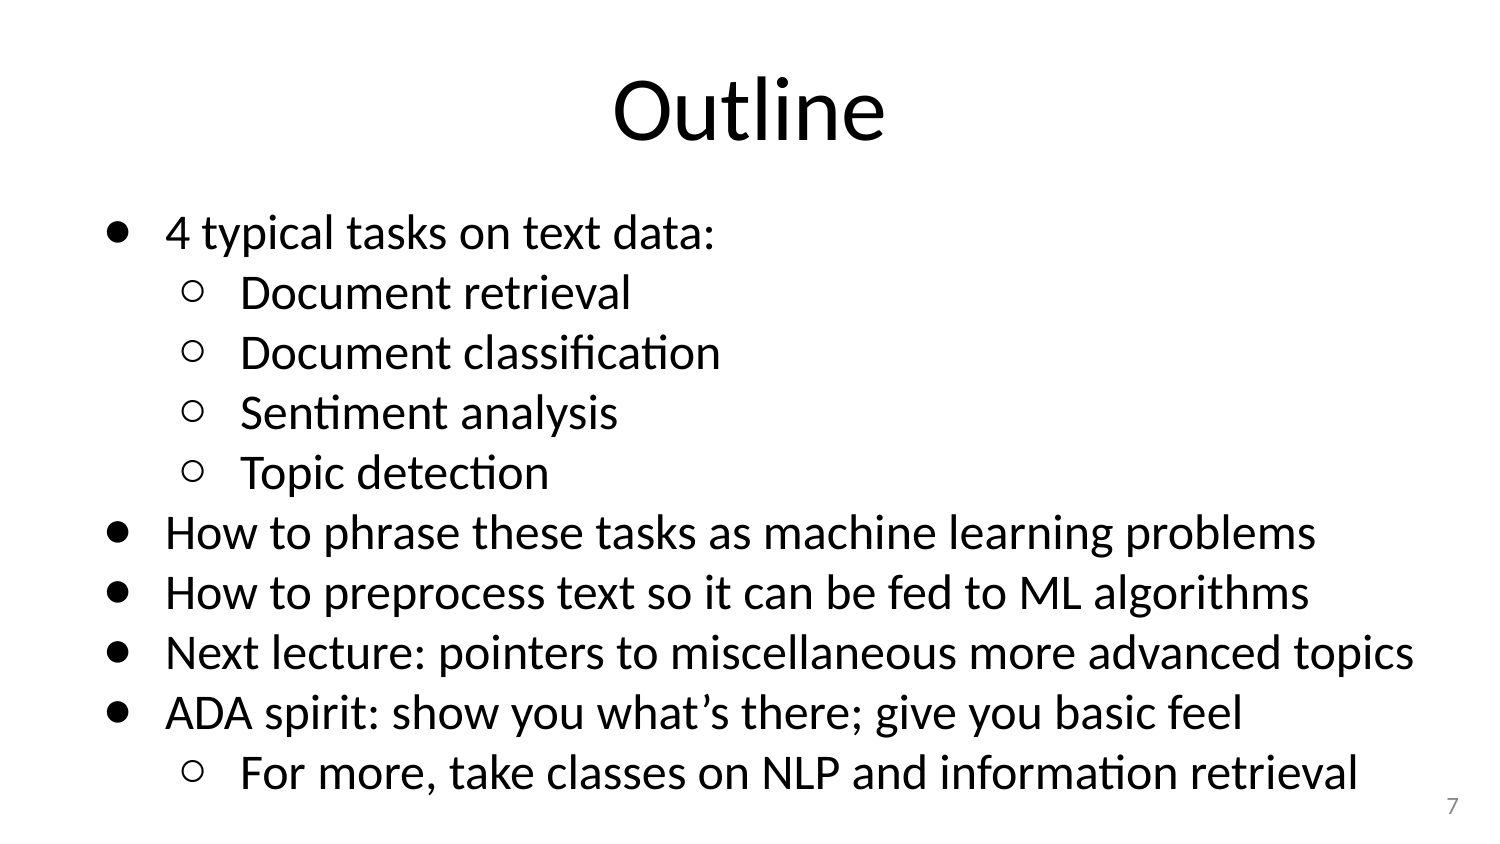

# Outline
4 typical tasks on text data:
Document retrieval
Document classification
Sentiment analysis
Topic detection
How to phrase these tasks as machine learning problems
How to preprocess text so it can be fed to ML algorithms
Next lecture: pointers to miscellaneous more advanced topics
ADA spirit: show you what’s there; give you basic feel
For more, take classes on NLP and information retrieval
7